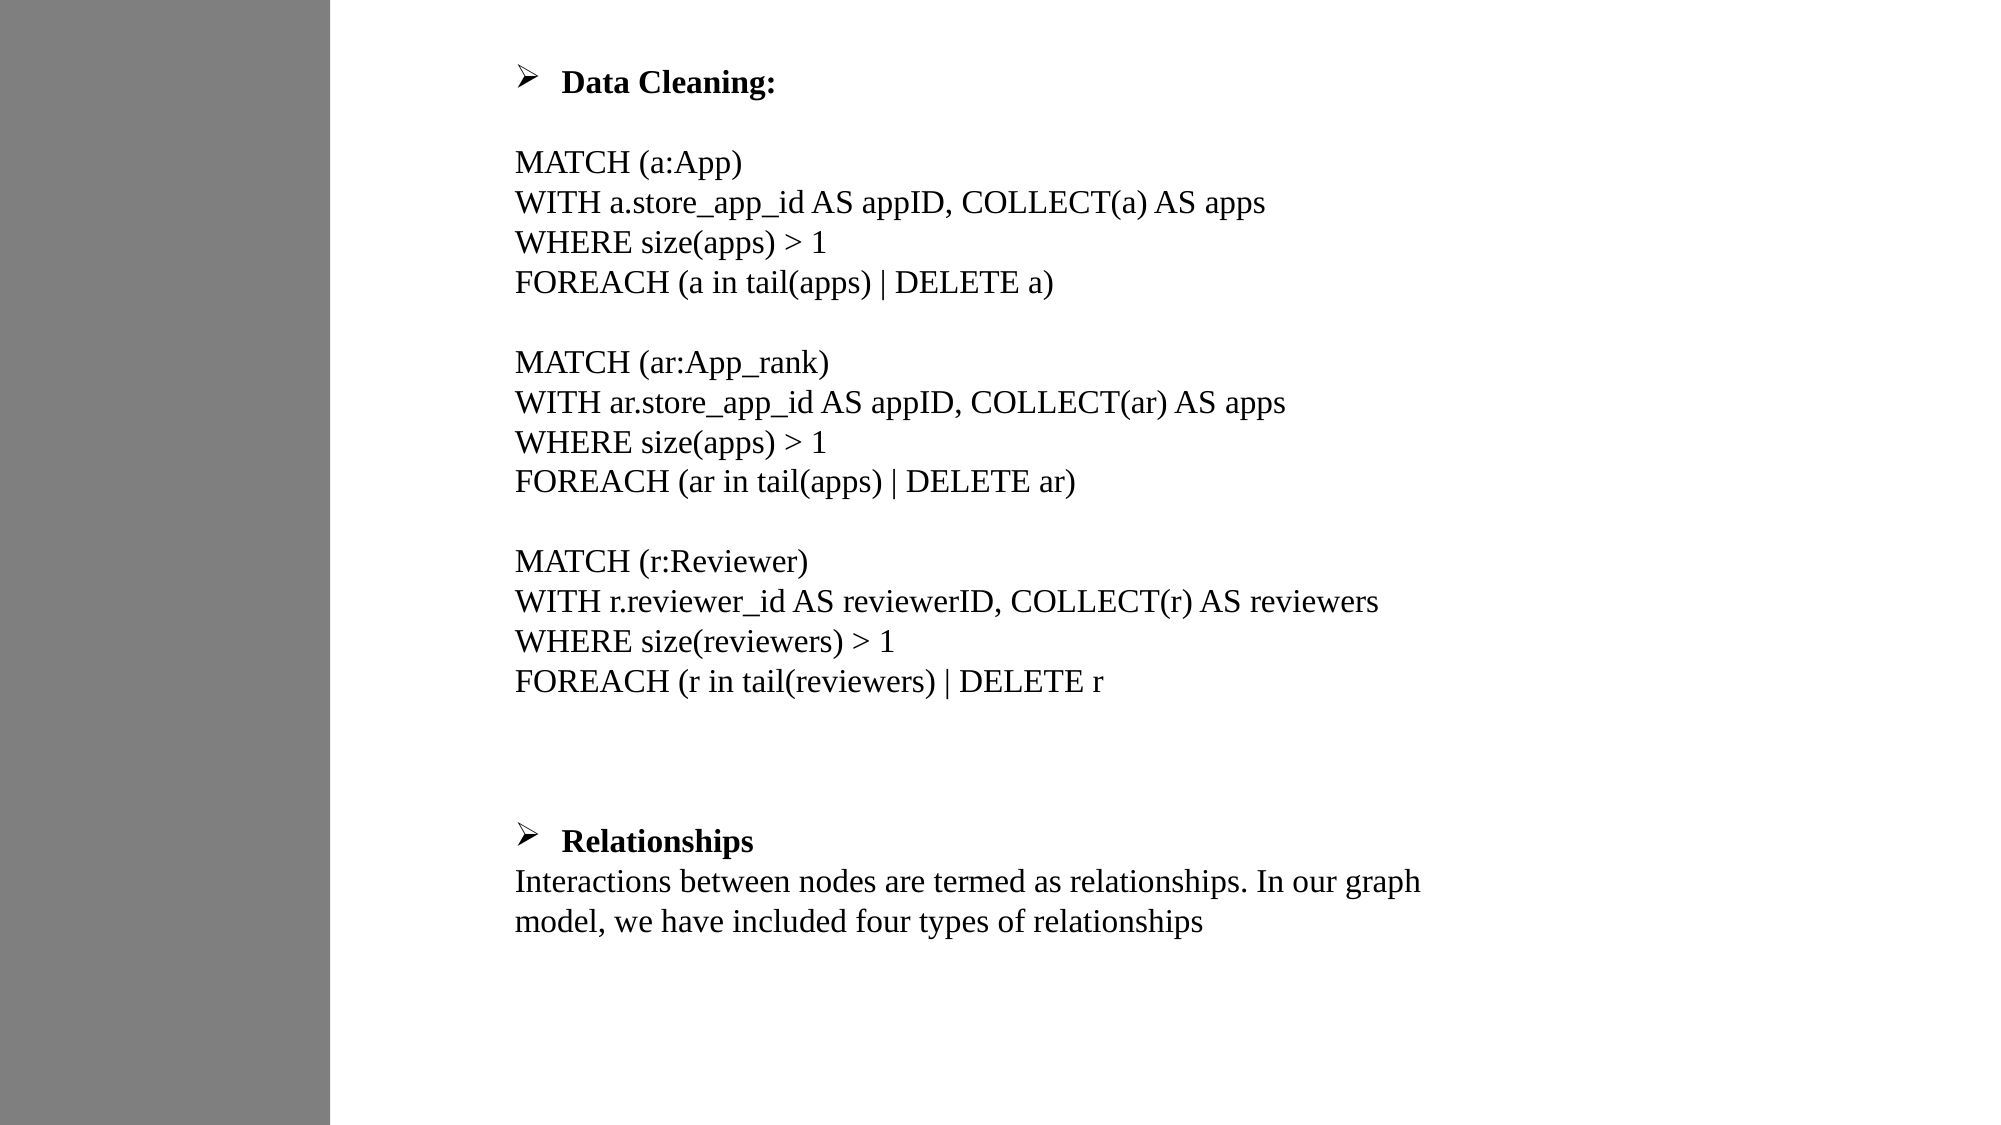

Data Cleaning:

MATCH (a:App)
WITH a.store_app_id AS appID, COLLECT(a) AS apps
WHERE size(apps) > 1
FOREACH (a in tail(apps) | DELETE a)

MATCH (ar:App_rank)
WITH ar.store_app_id AS appID, COLLECT(ar) AS apps
WHERE size(apps) > 1
FOREACH (ar in tail(apps) | DELETE ar)

MATCH (r:Reviewer)
WITH r.reviewer_id AS reviewerID, COLLECT(r) AS reviewers
WHERE size(reviewers) > 1
FOREACH (r in tail(reviewers) | DELETE r

Relationships
Interactions between nodes are termed as relationships. In our graph model, we have included four types of relationships